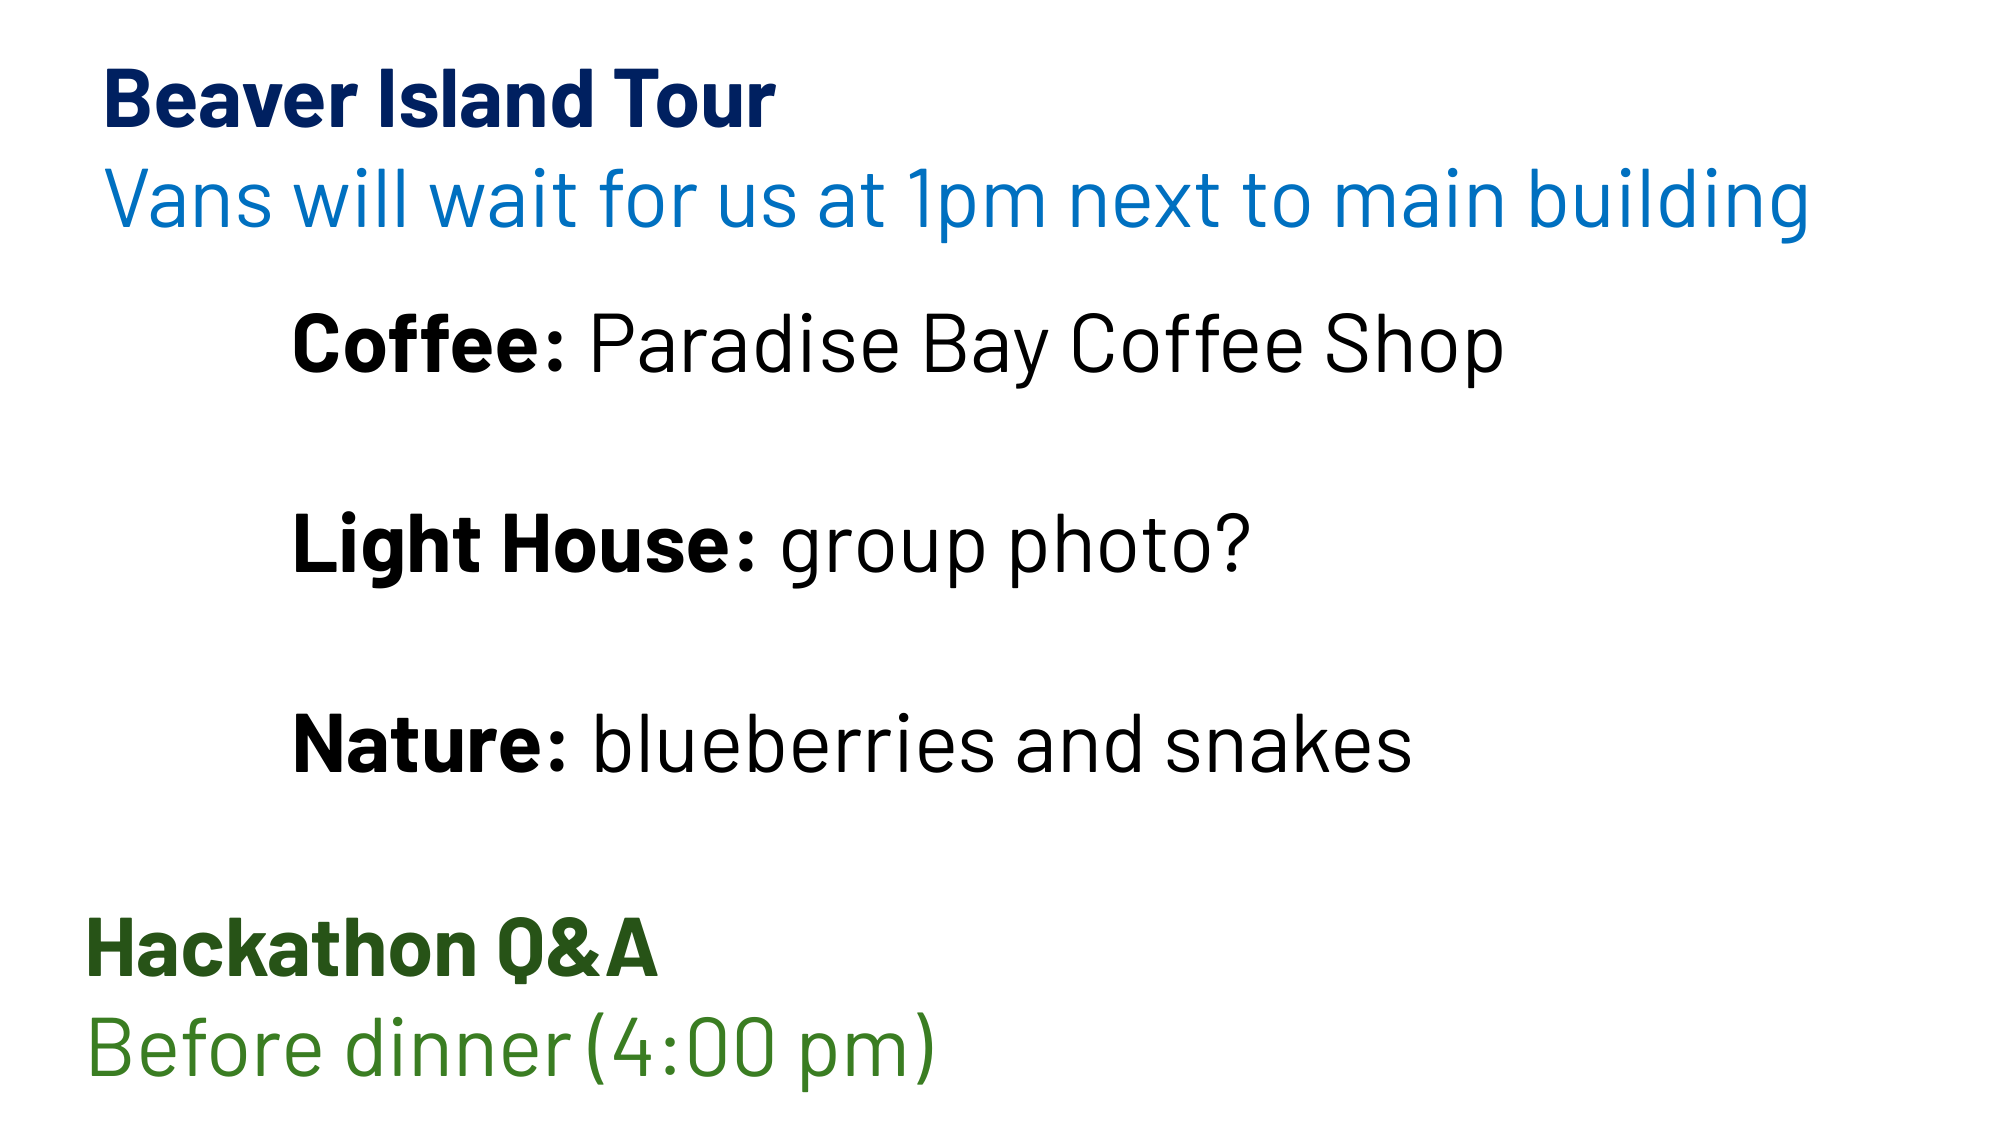

Beaver Island Tour
Vans will wait for us at 1pm next to main building
Coffee: Paradise Bay Coffee Shop

Light House: group photo?

Nature: blueberries and snakes
Hackathon Q&A
Before dinner (4:00 pm)